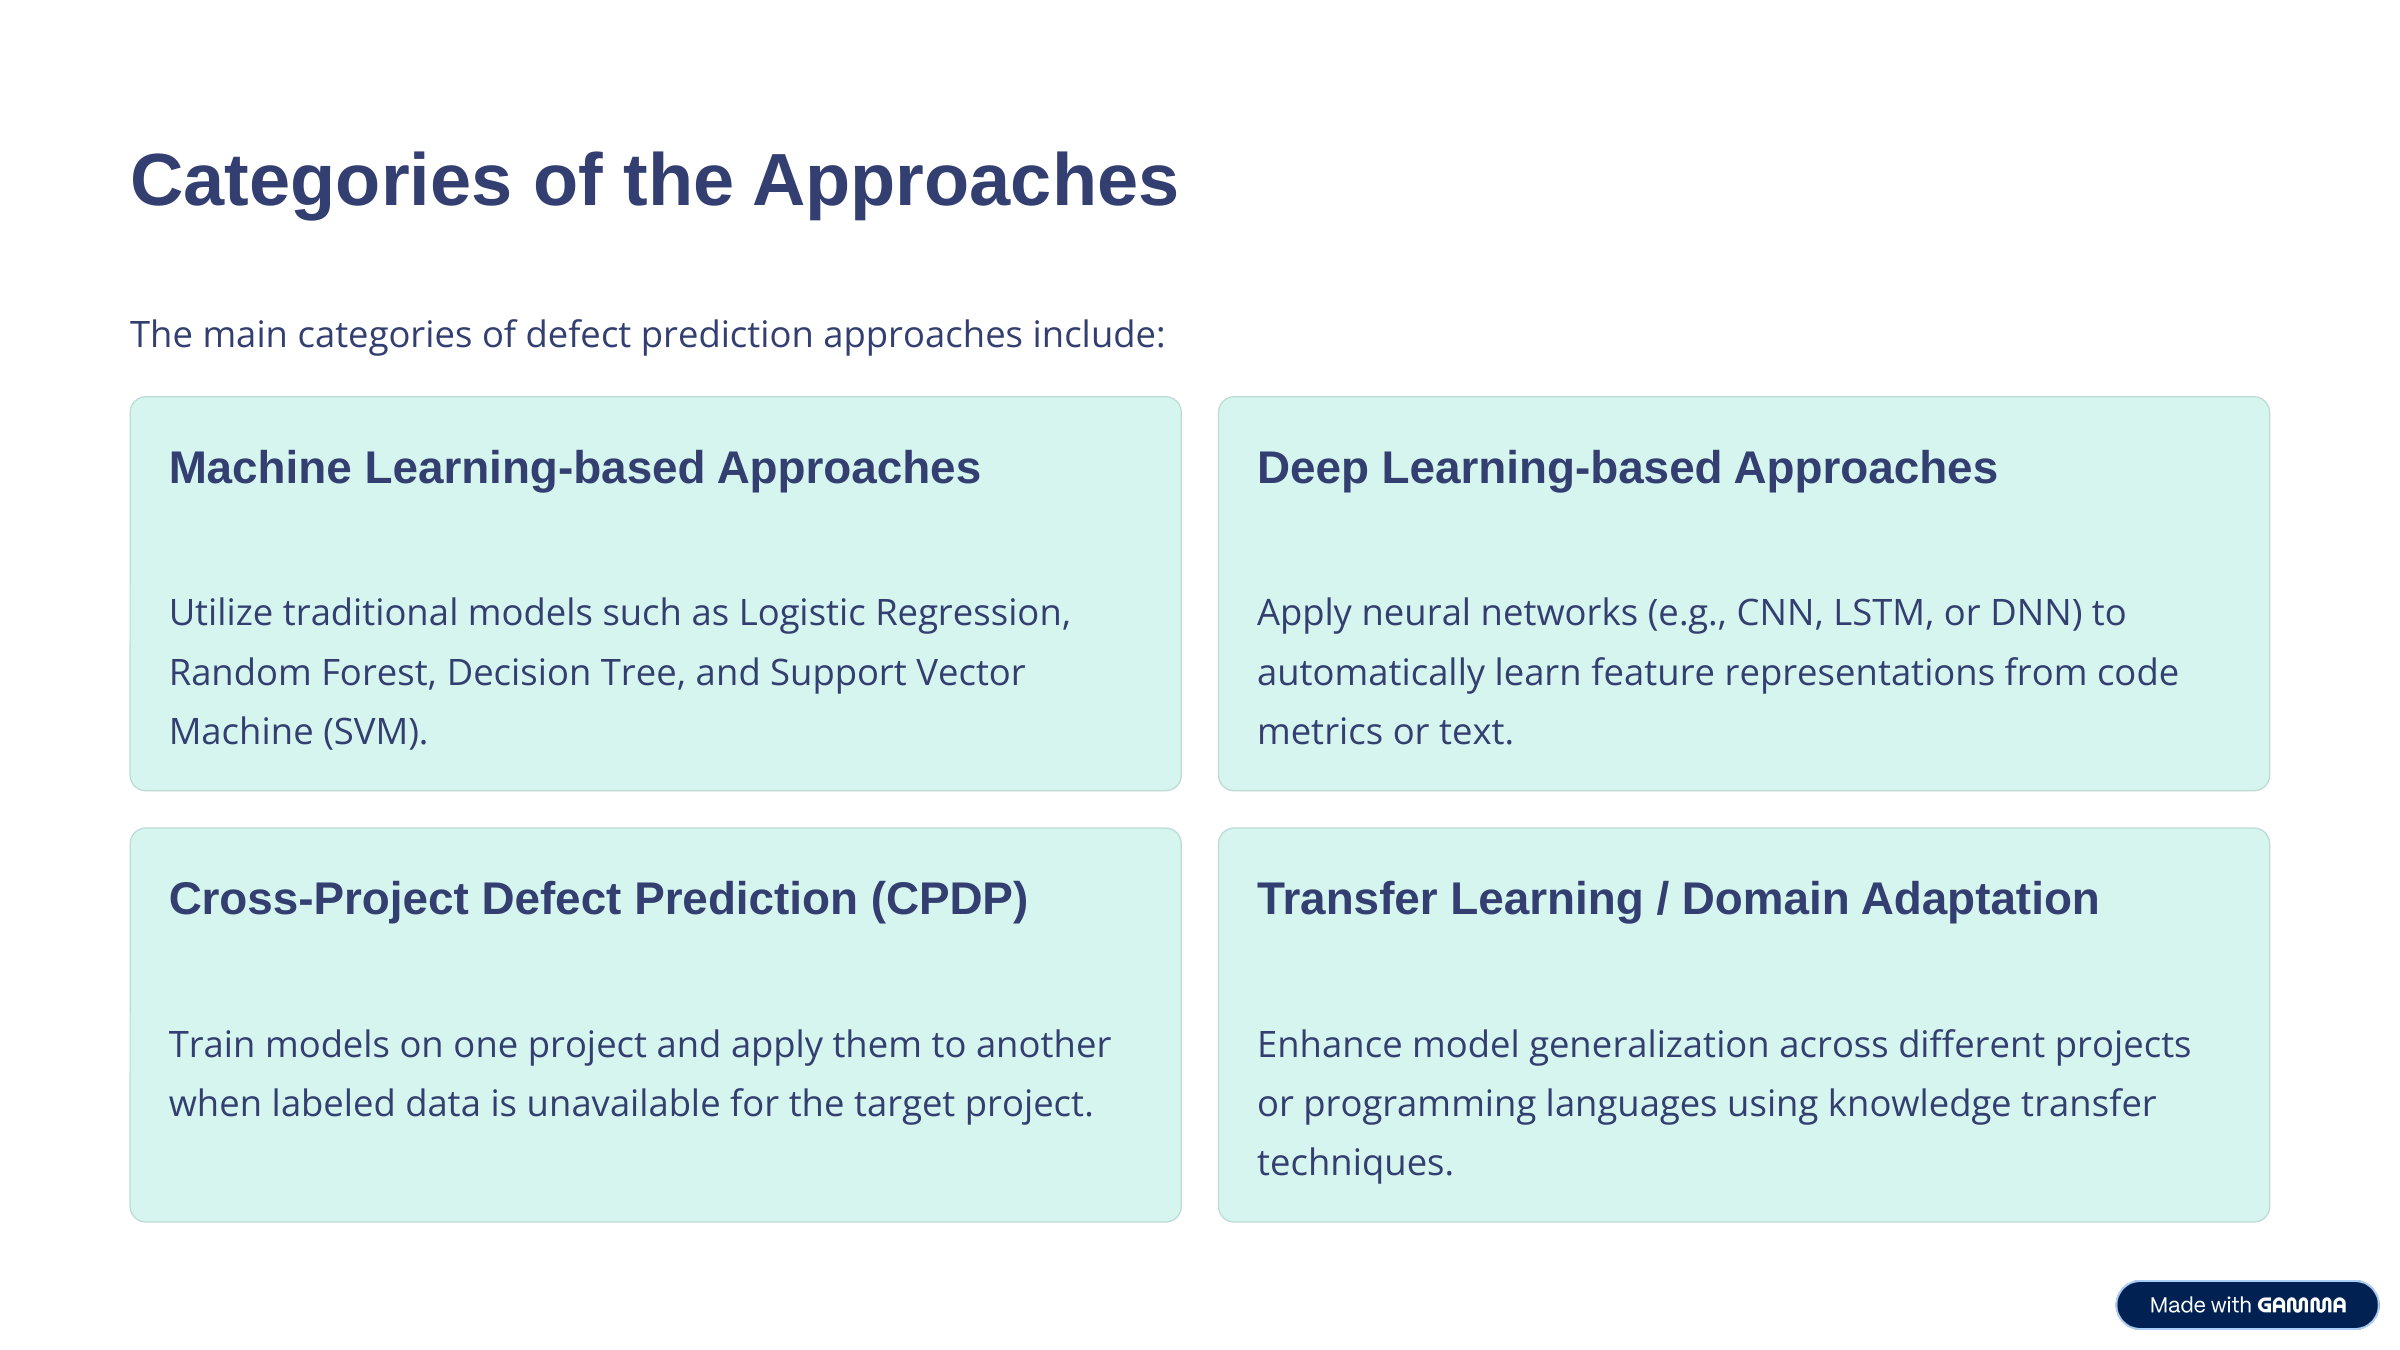

Categories of the Approaches
The main categories of defect prediction approaches include:

Machine Learning-based Approaches
Deep Learning-based Approaches
Utilize traditional models such as Logistic Regression, Random Forest, Decision Tree, and Support Vector Machine (SVM).
Apply neural networks (e.g., CNN, LSTM, or DNN) to automatically learn feature representations from code metrics or text.

Cross-Project Defect Prediction (CPDP)
Transfer Learning / Domain Adaptation
Train models on one project and apply them to another when labeled data is unavailable for the target project.
Enhance model generalization across different projects or programming languages using knowledge transfer techniques.